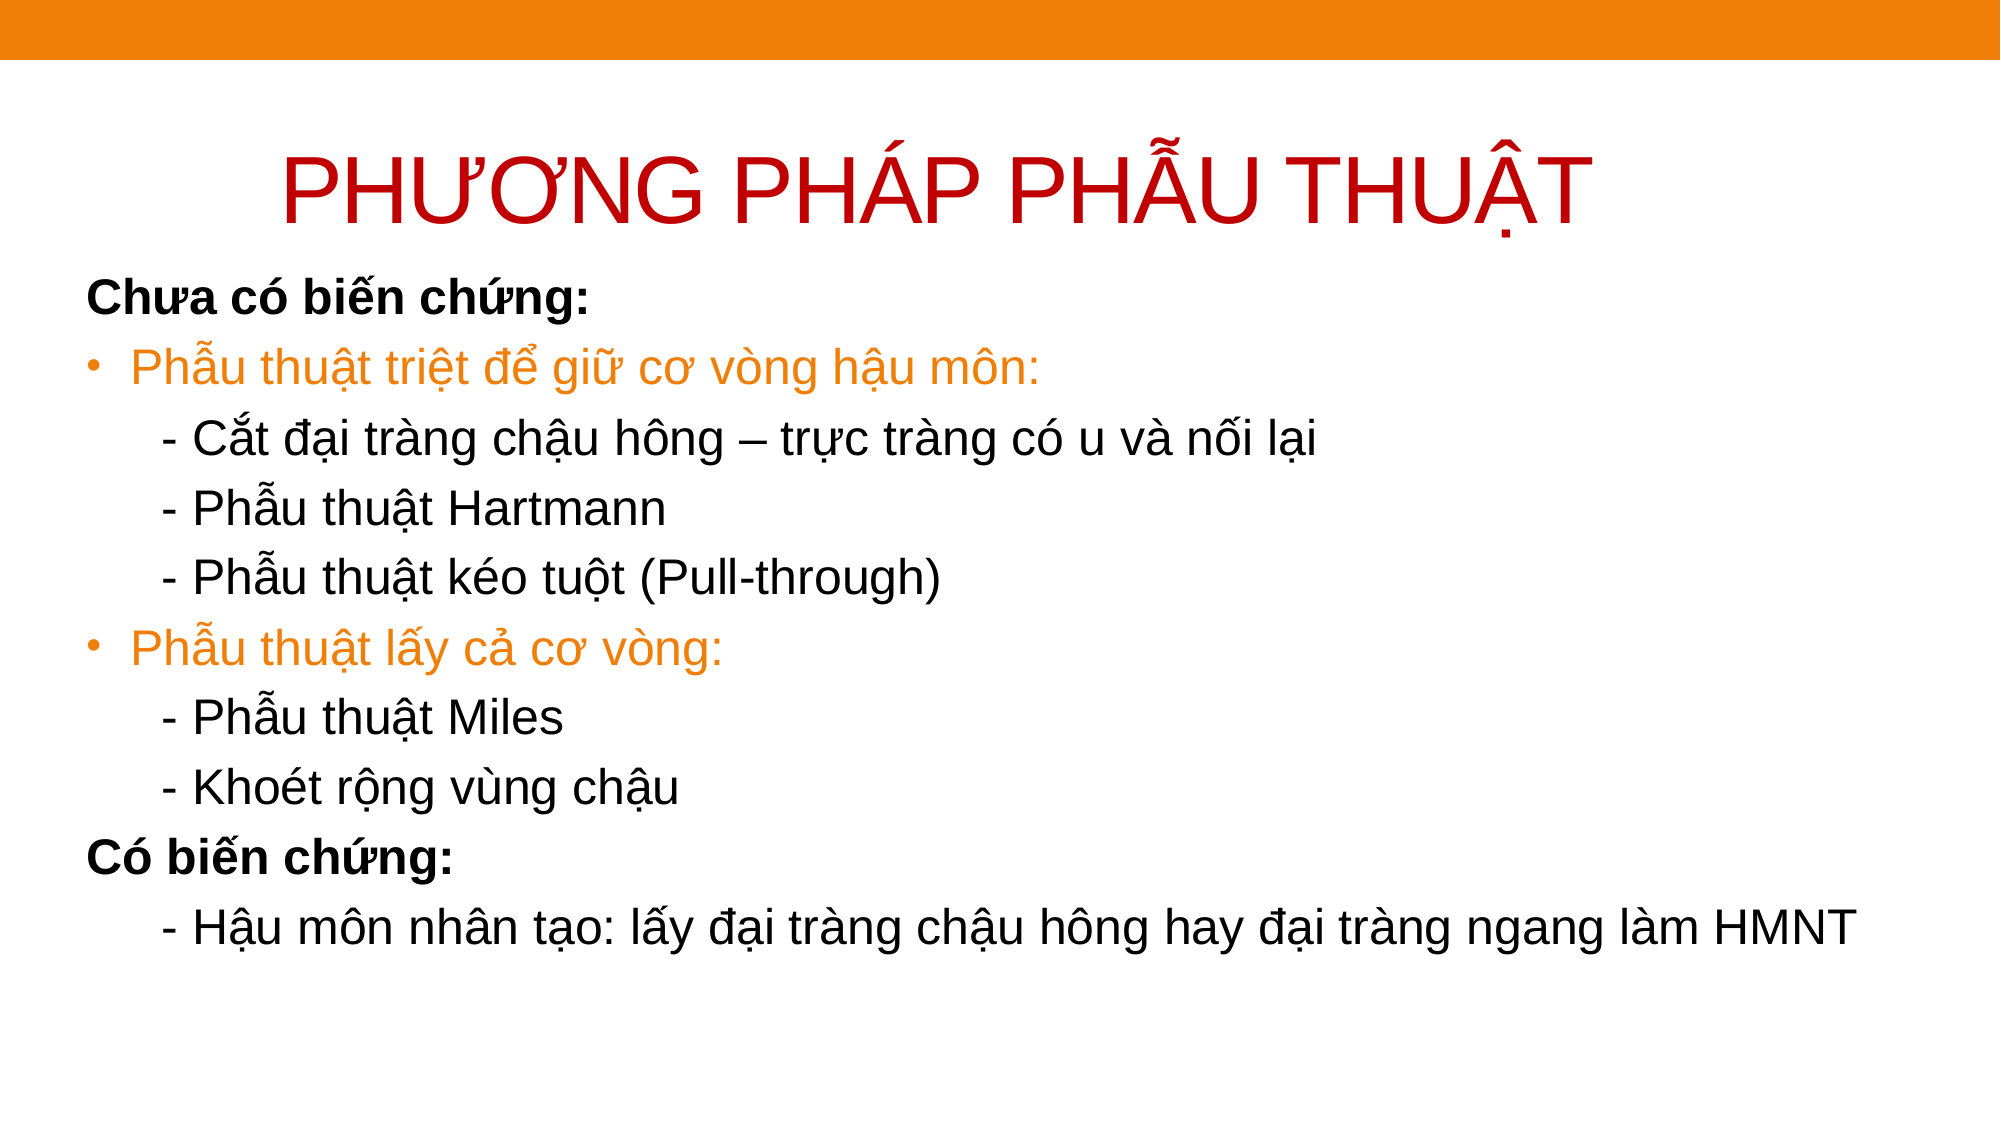

# PHƯƠNG PHÁP PHẪU THUẬT
Chưa có biến chứng:
 Phẫu thuật triệt để giữ cơ vòng hậu môn:
- Cắt đại tràng chậu hông – trực tràng có u và nối lại
- Phẫu thuật Hartmann
- Phẫu thuật kéo tuột (Pull-through)
 Phẫu thuật lấy cả cơ vòng:
- Phẫu thuật Miles
- Khoét rộng vùng chậu
Có biến chứng:
- Hậu môn nhân tạo: lấy đại tràng chậu hông hay đại tràng ngang làm HMNT